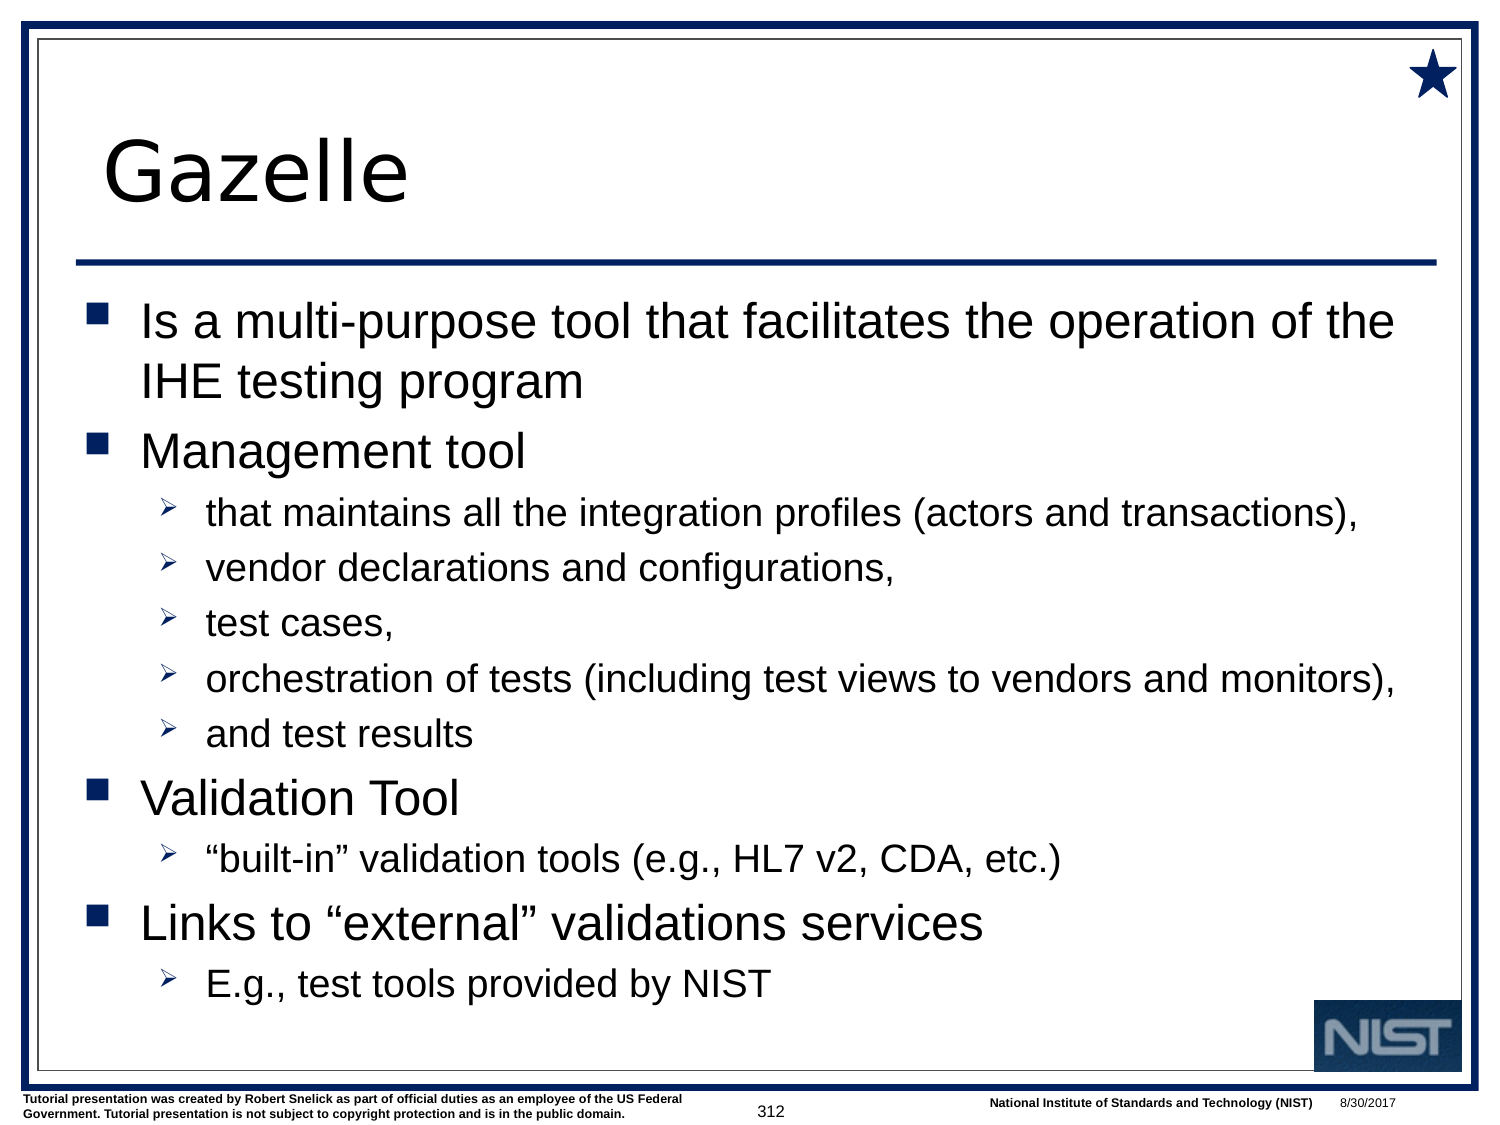

# Gazelle
Is a multi-purpose tool that facilitates the operation of the IHE testing program
Management tool
that maintains all the integration profiles (actors and transactions),
vendor declarations and configurations,
test cases,
orchestration of tests (including test views to vendors and monitors),
and test results
Validation Tool
“built-in” validation tools (e.g., HL7 v2, CDA, etc.)
Links to “external” validations services
E.g., test tools provided by NIST
312
8/30/2017